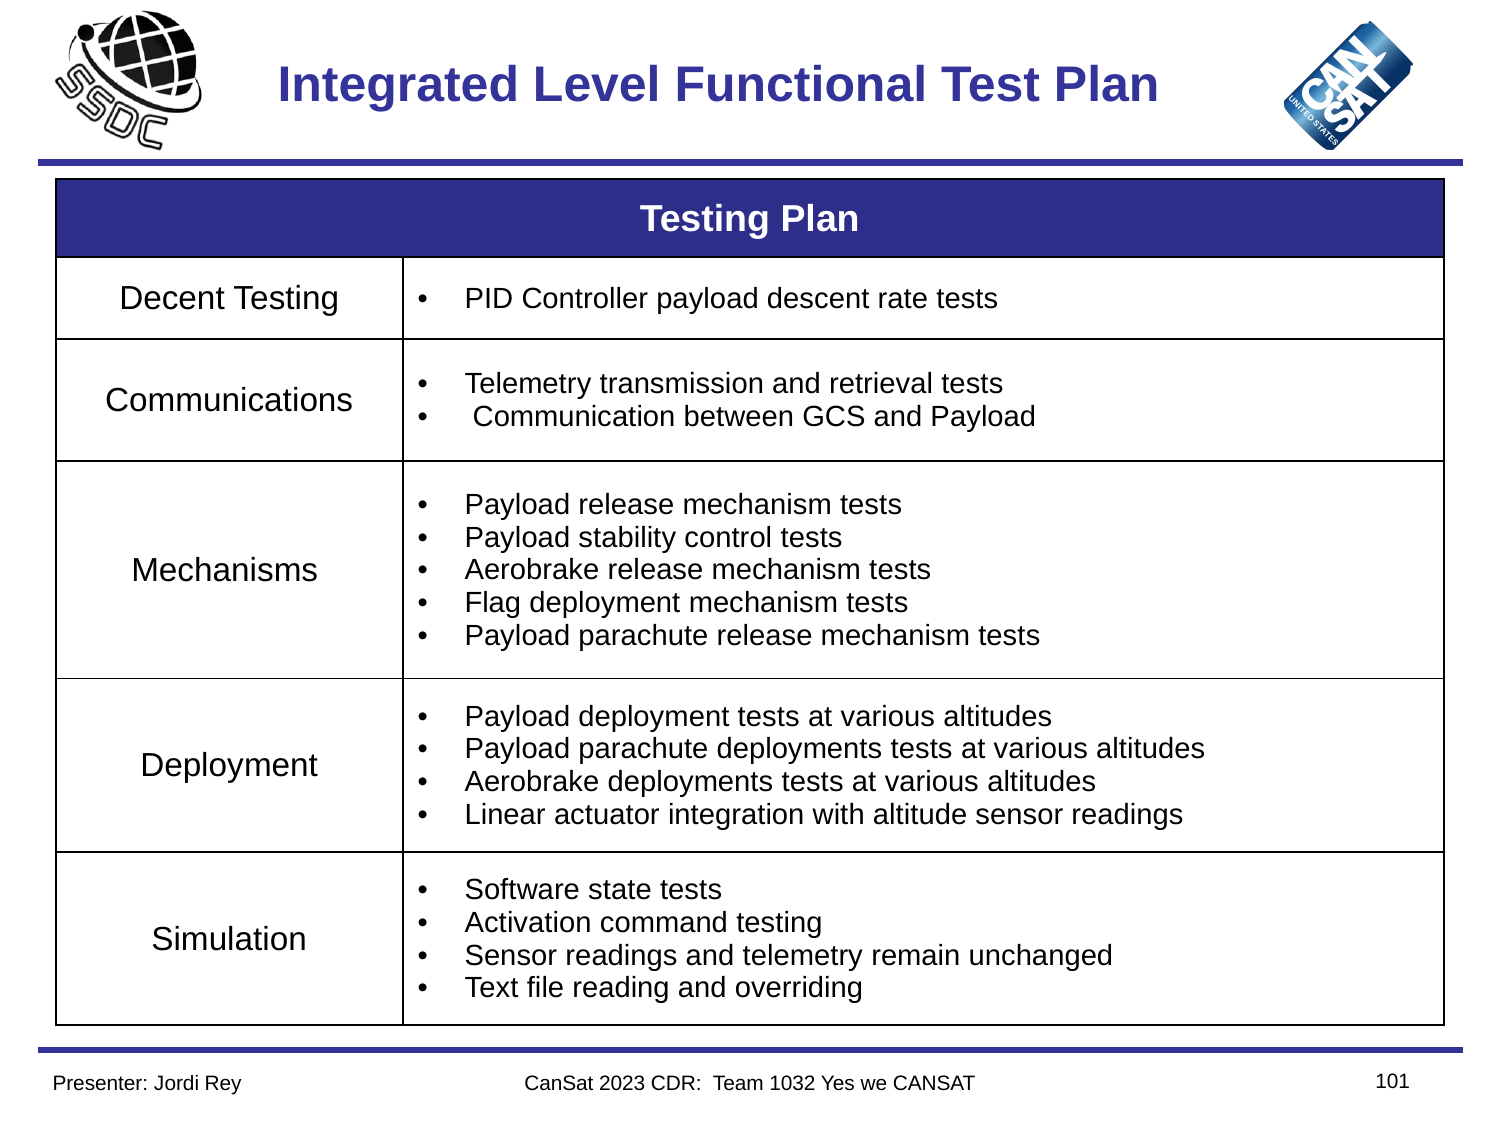

# Integrated Level Functional Test Plan
| Testing Plan |  |
| --- | --- |
| Decent Testing | PID Controller payload descent rate tests |
| Communications | Telemetry transmission and retrieval tests Communication between GCS and Payload |
| Mechanisms | Payload release mechanism tests Payload stability control tests Aerobrake release mechanism tests Flag deployment mechanism tests Payload parachute release mechanism tests |
| Deployment | Payload deployment tests at various altitudes Payload parachute deployments tests at various altitudes Aerobrake deployments tests at various altitudes Linear actuator integration with altitude sensor readings |
| Simulation | Software state tests Activation command testing Sensor readings and telemetry remain unchanged Text file reading and overriding |
101
Presenter: Jordi Rey
CanSat 2023 CDR:  Team 1032 Yes we CANSAT